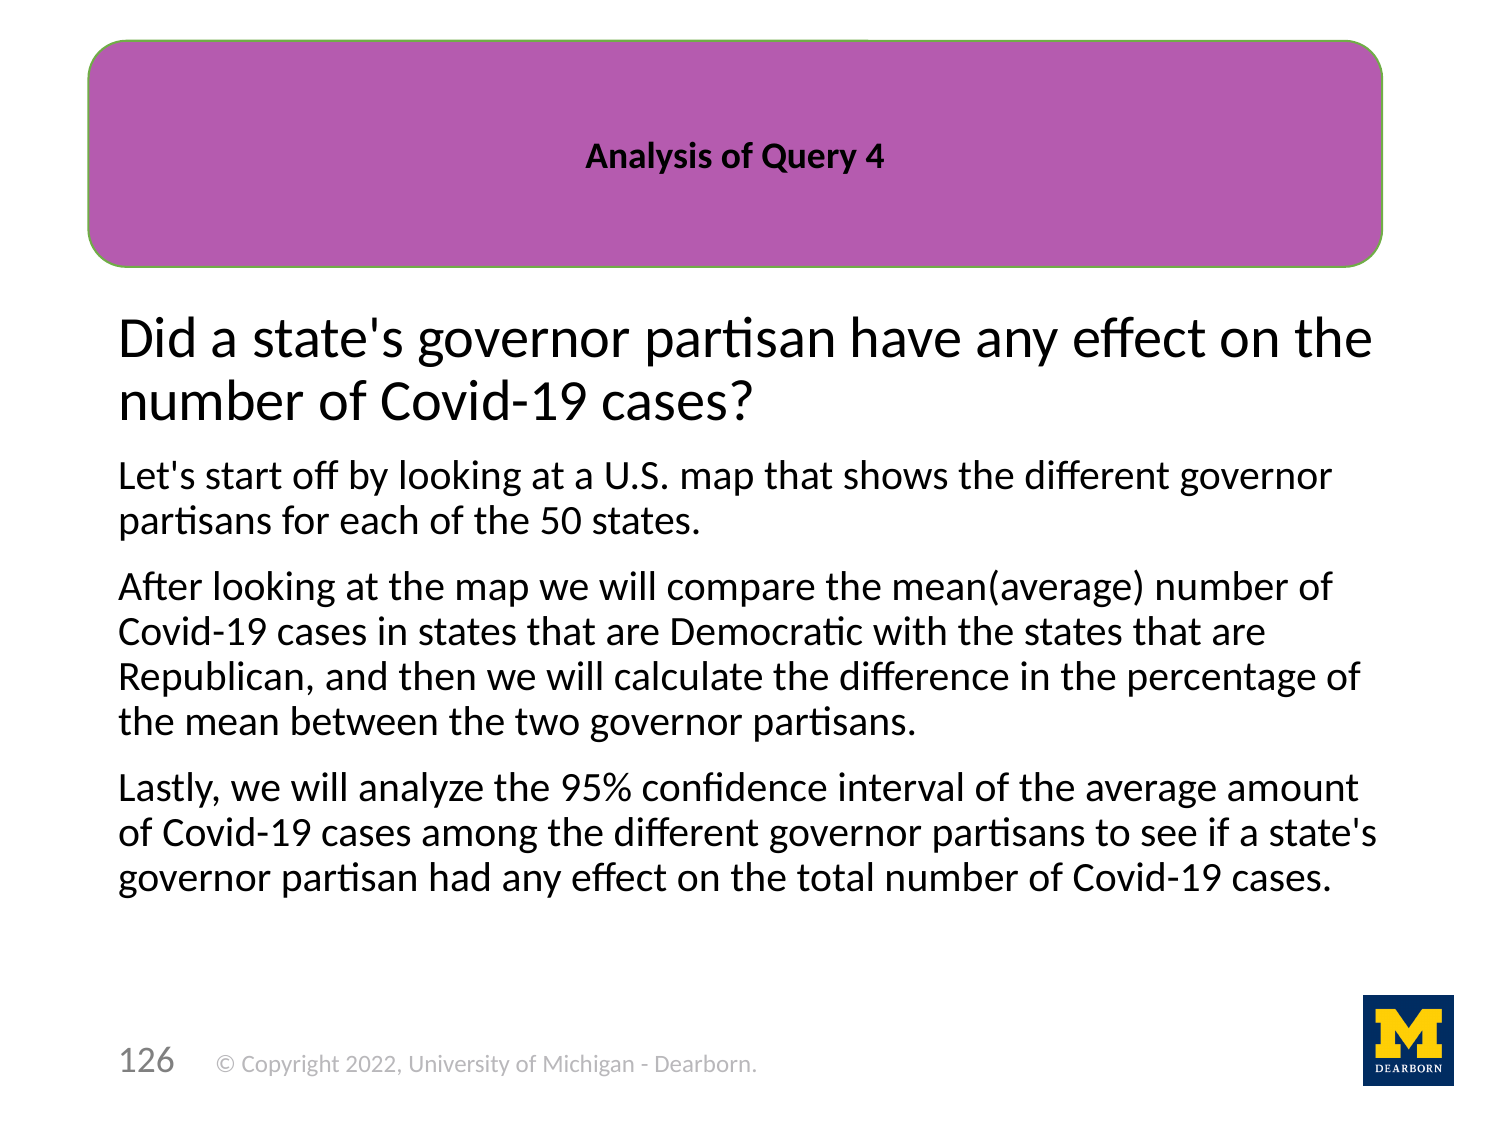

Analysis of Query 4
Did a state's governor partisan have any effect on the number of Covid-19 cases?
Let's start off by looking at a U.S. map that shows the different governor partisans for each of the 50 states.
After looking at the map we will compare the mean(average) number of Covid-19 cases in states that are Democratic with the states that are Republican, and then we will calculate the difference in the percentage of the mean between the two governor partisans.
Lastly, we will analyze the 95% confidence interval of the average amount of Covid-19 cases among the different governor partisans to see if a state's governor partisan had any effect on the total number of Covid-19 cases.